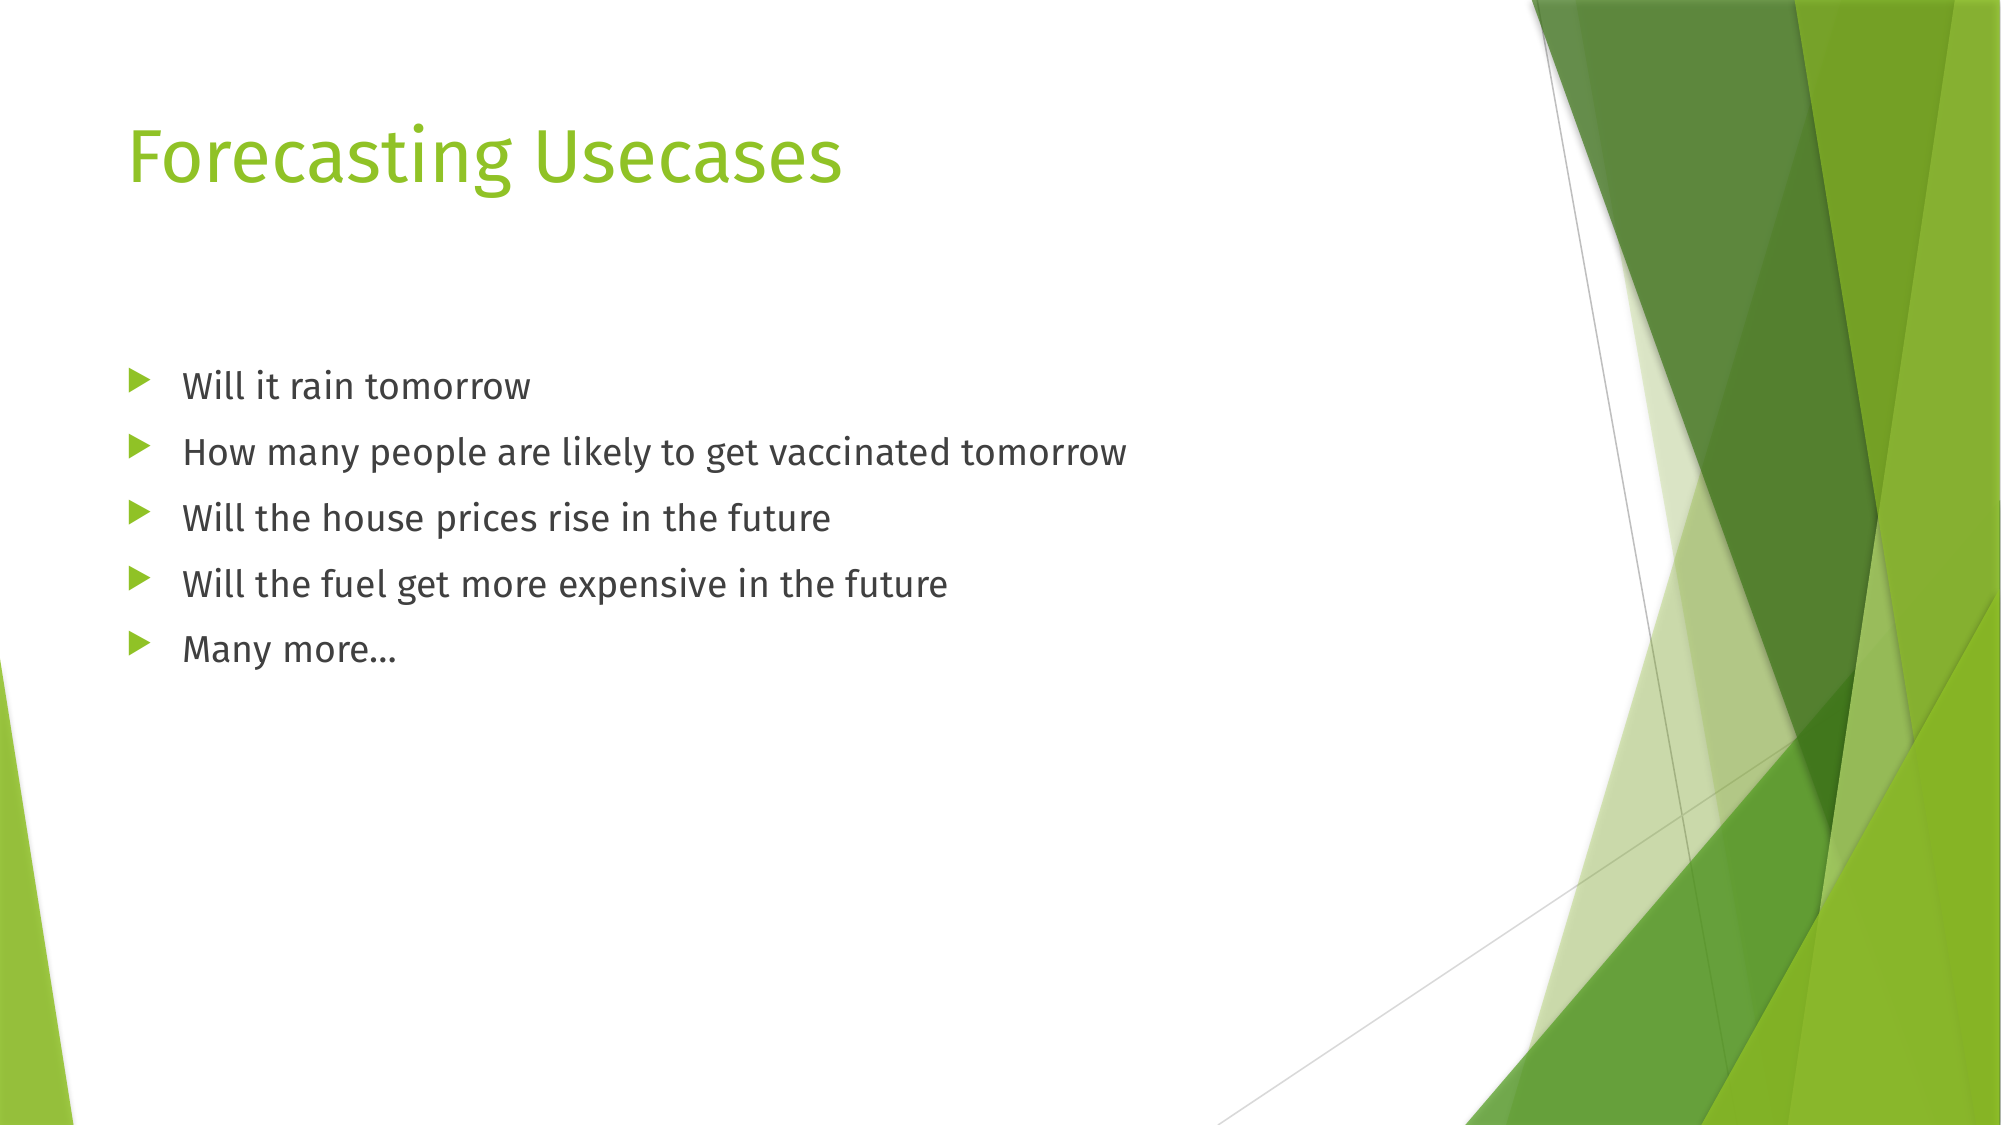

# Forecasting Usecases
Will it rain tomorrow
How many people are likely to get vaccinated tomorrow
Will the house prices rise in the future
Will the fuel get more expensive in the future
Many more…